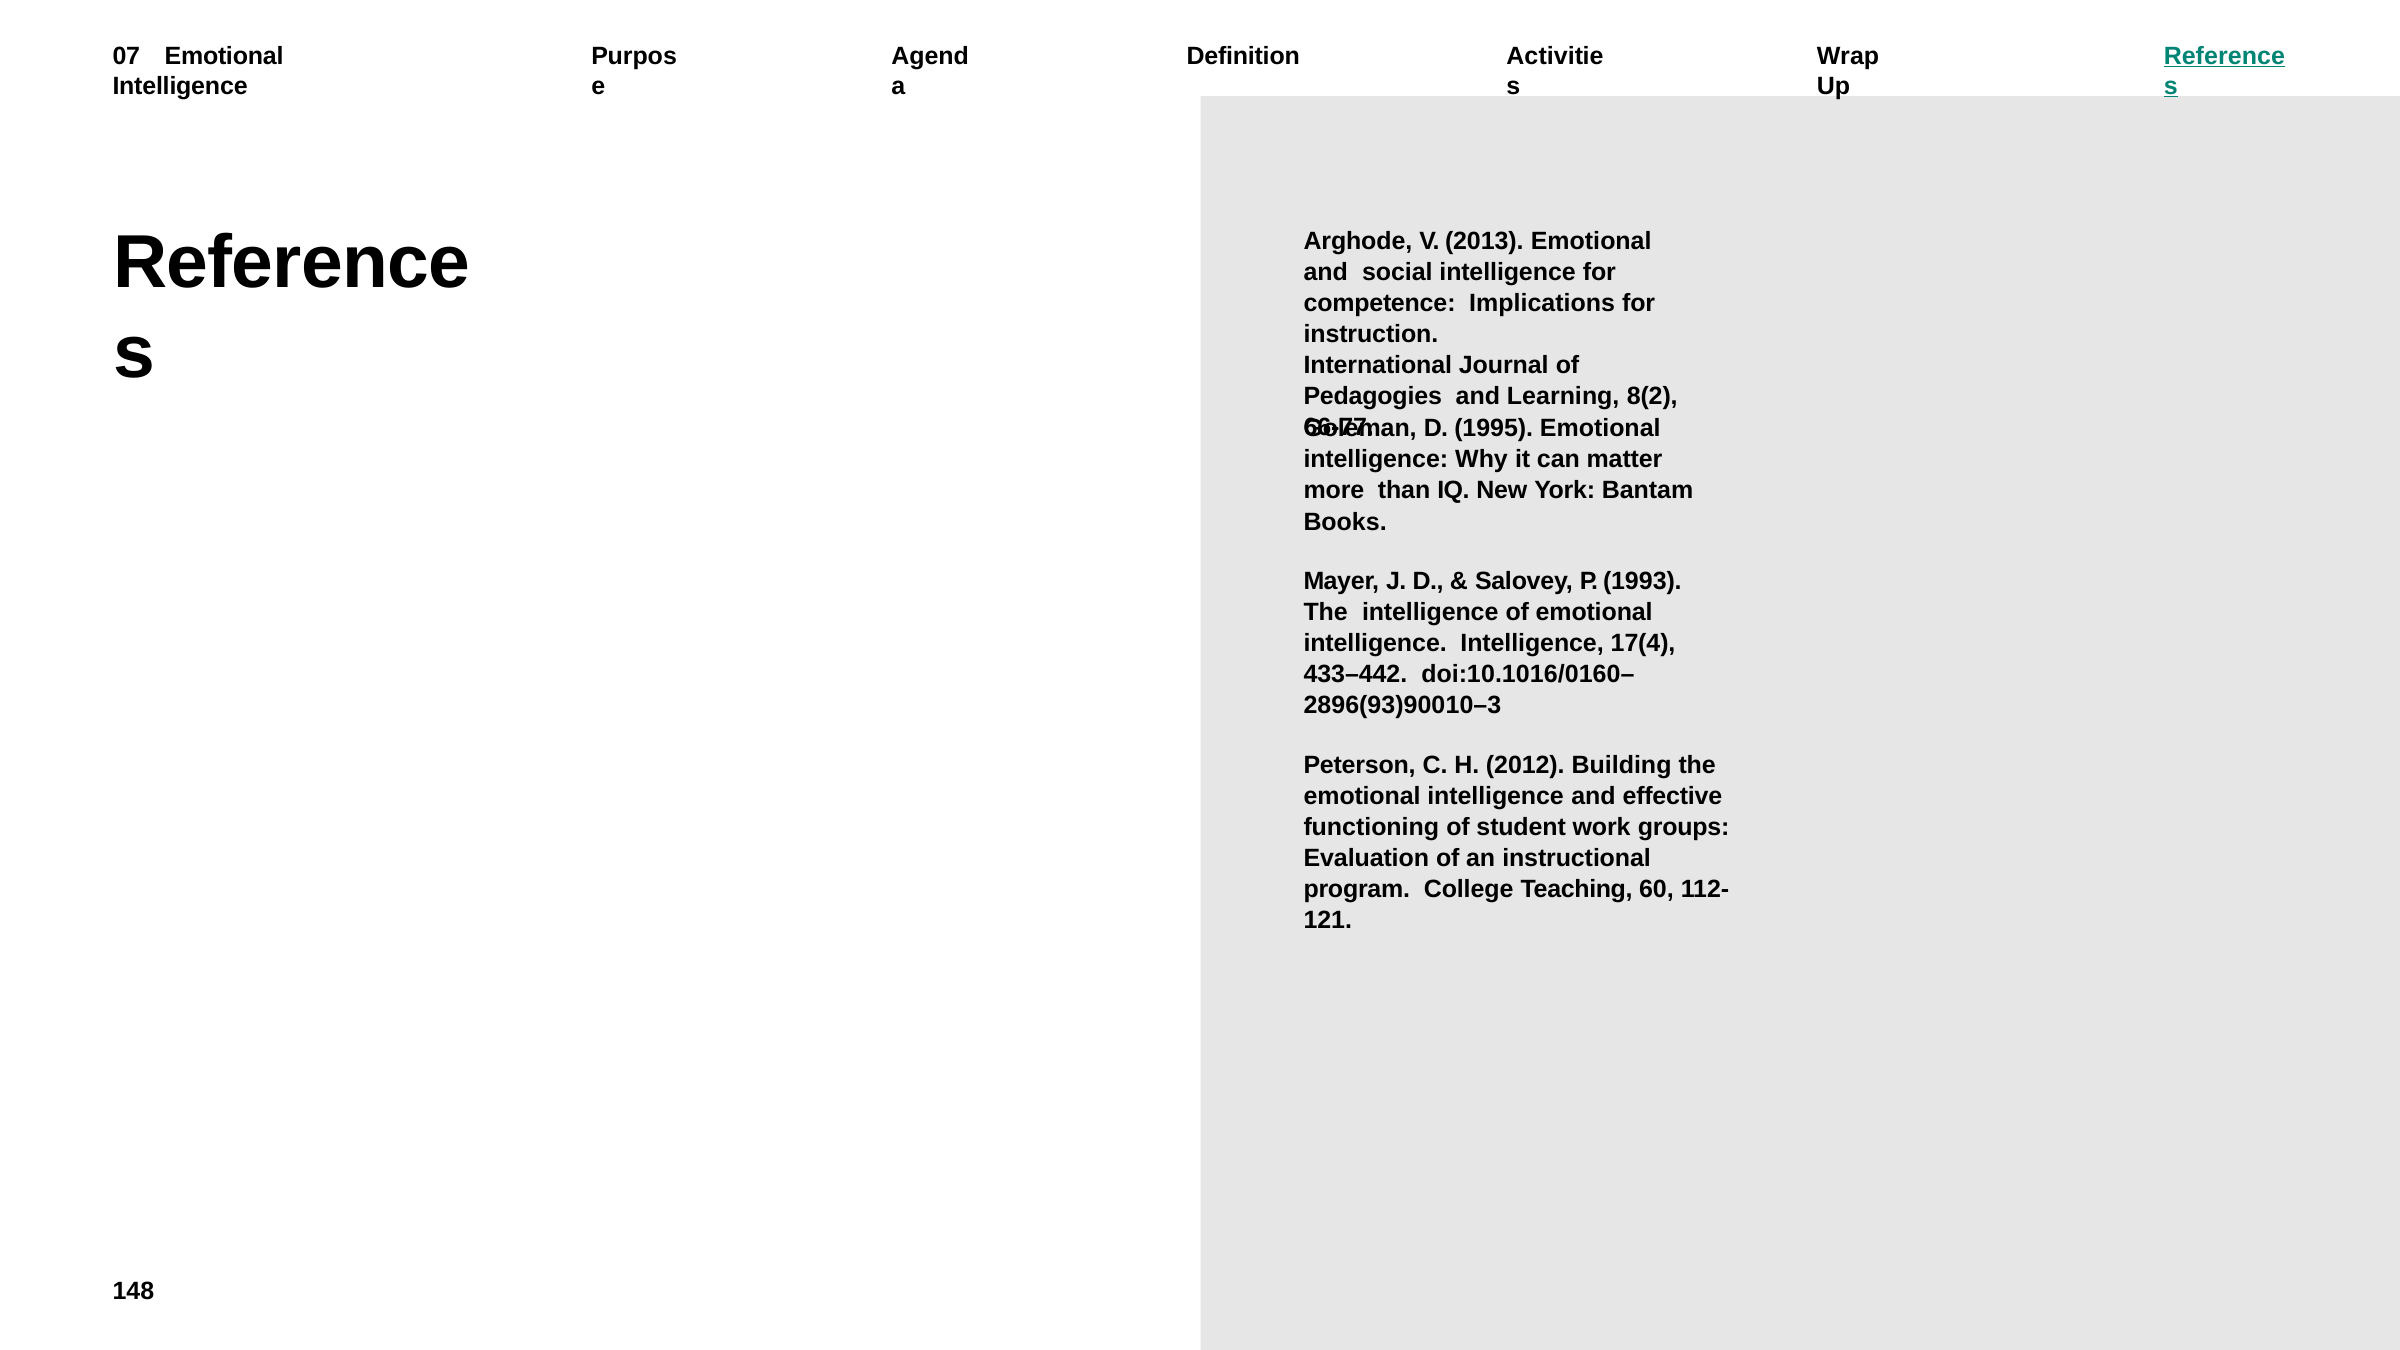

07	Emotional	Intelligence
Purpose
Agenda
Definition
Activities
Wrap	Up
References

References
Arghode, V. (2013). Emotional and  social intelligence for competence:  Implications for instruction.
International Journal of Pedagogies  and Learning, 8(2), 66-77.
Goleman, D. (1995). Emotional  intelligence: Why it can matter more  than IQ. New York: Bantam Books.

Mayer, J. D., & Salovey, P. (1993). The  intelligence of emotional intelligence.  Intelligence, 17(4), 433–442.  doi:10.1016/0160–2896(93)90010–3

Peterson, C. H. (2012). Building the  emotional intelligence and effective  functioning of student work groups:  Evaluation of an instructional program.  College Teaching, 60, 112-121.
148